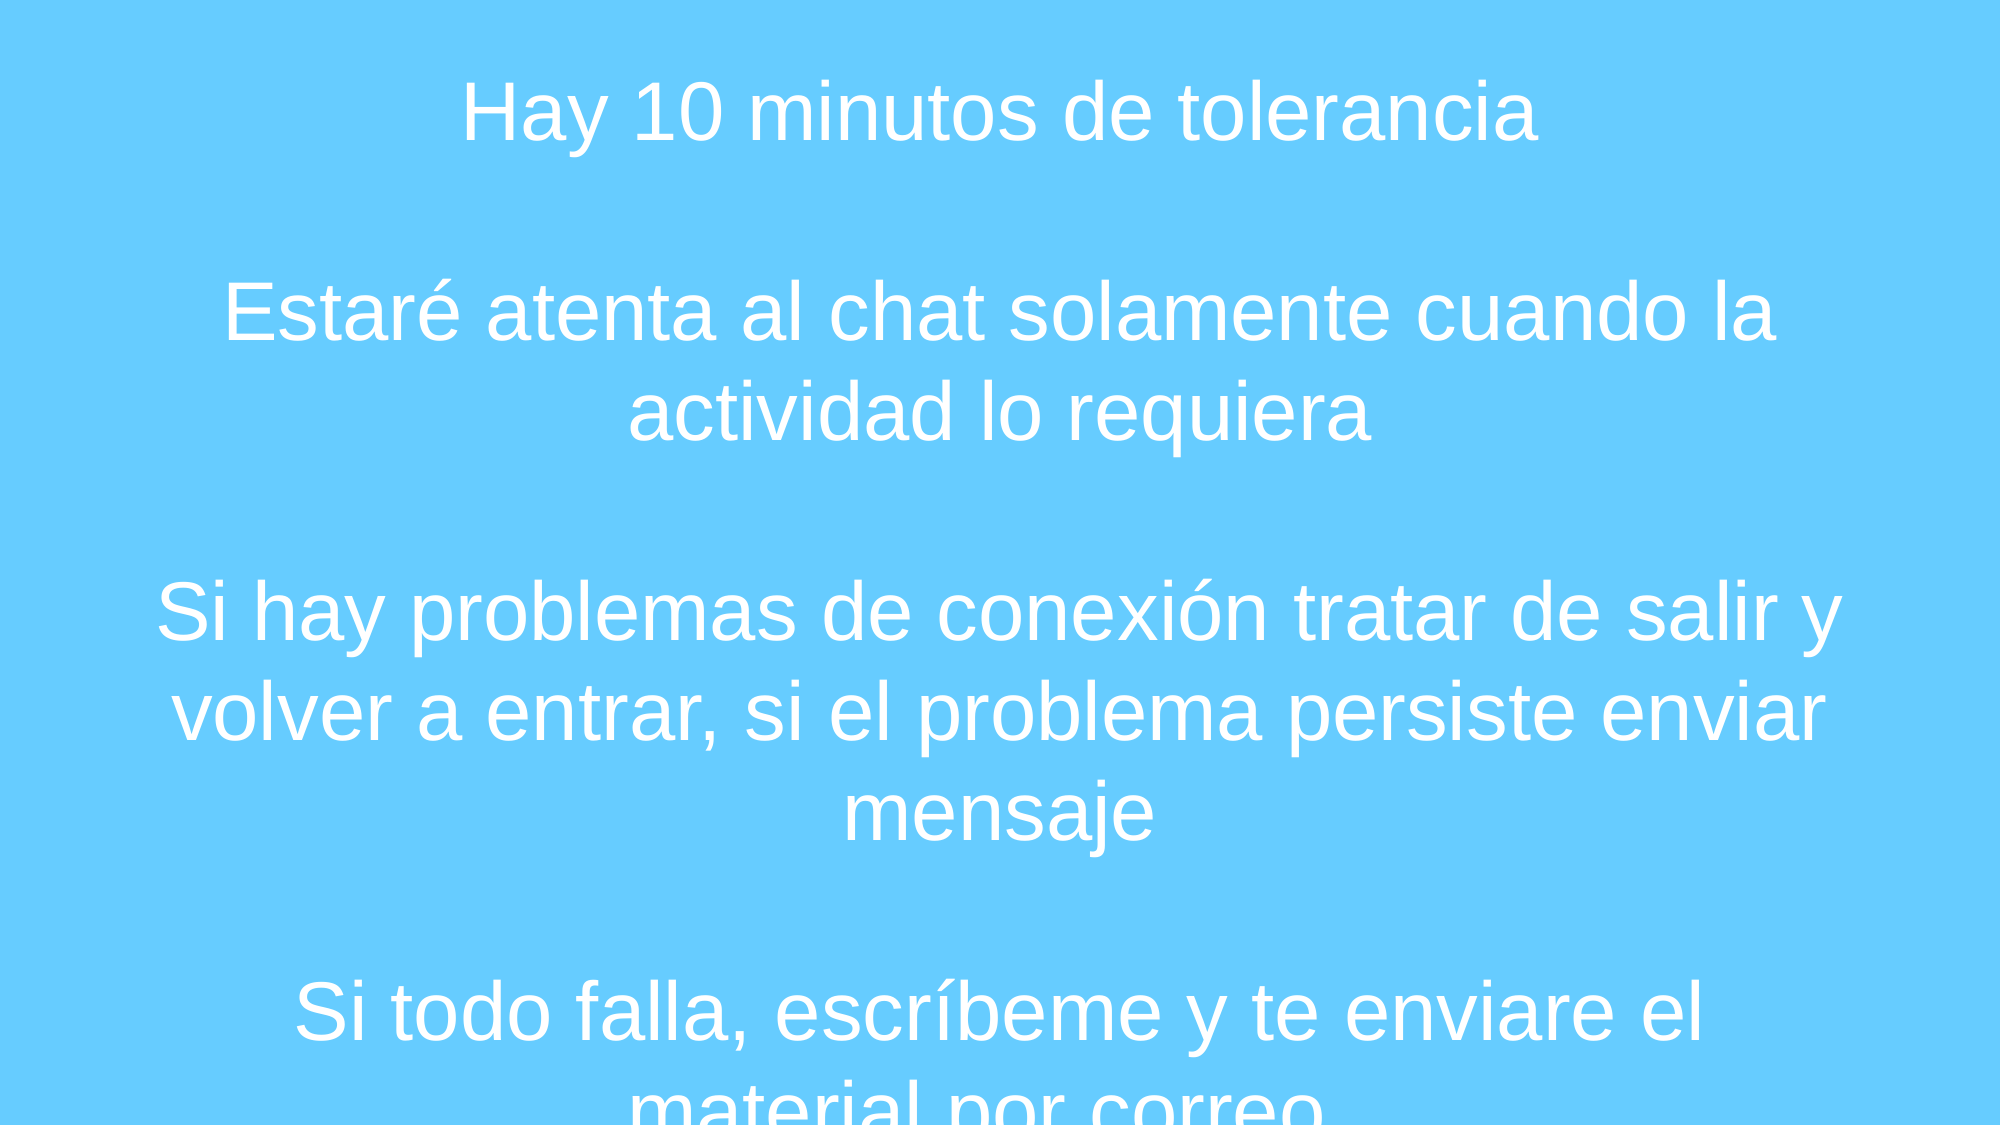

Hay 10 minutos de tolerancia

Estaré atenta al chat solamente cuando la actividad lo requiera

Si hay problemas de conexión tratar de salir y volver a entrar, si el problema persiste enviar mensaje

Si todo falla, escríbeme y te enviare el material por correo.